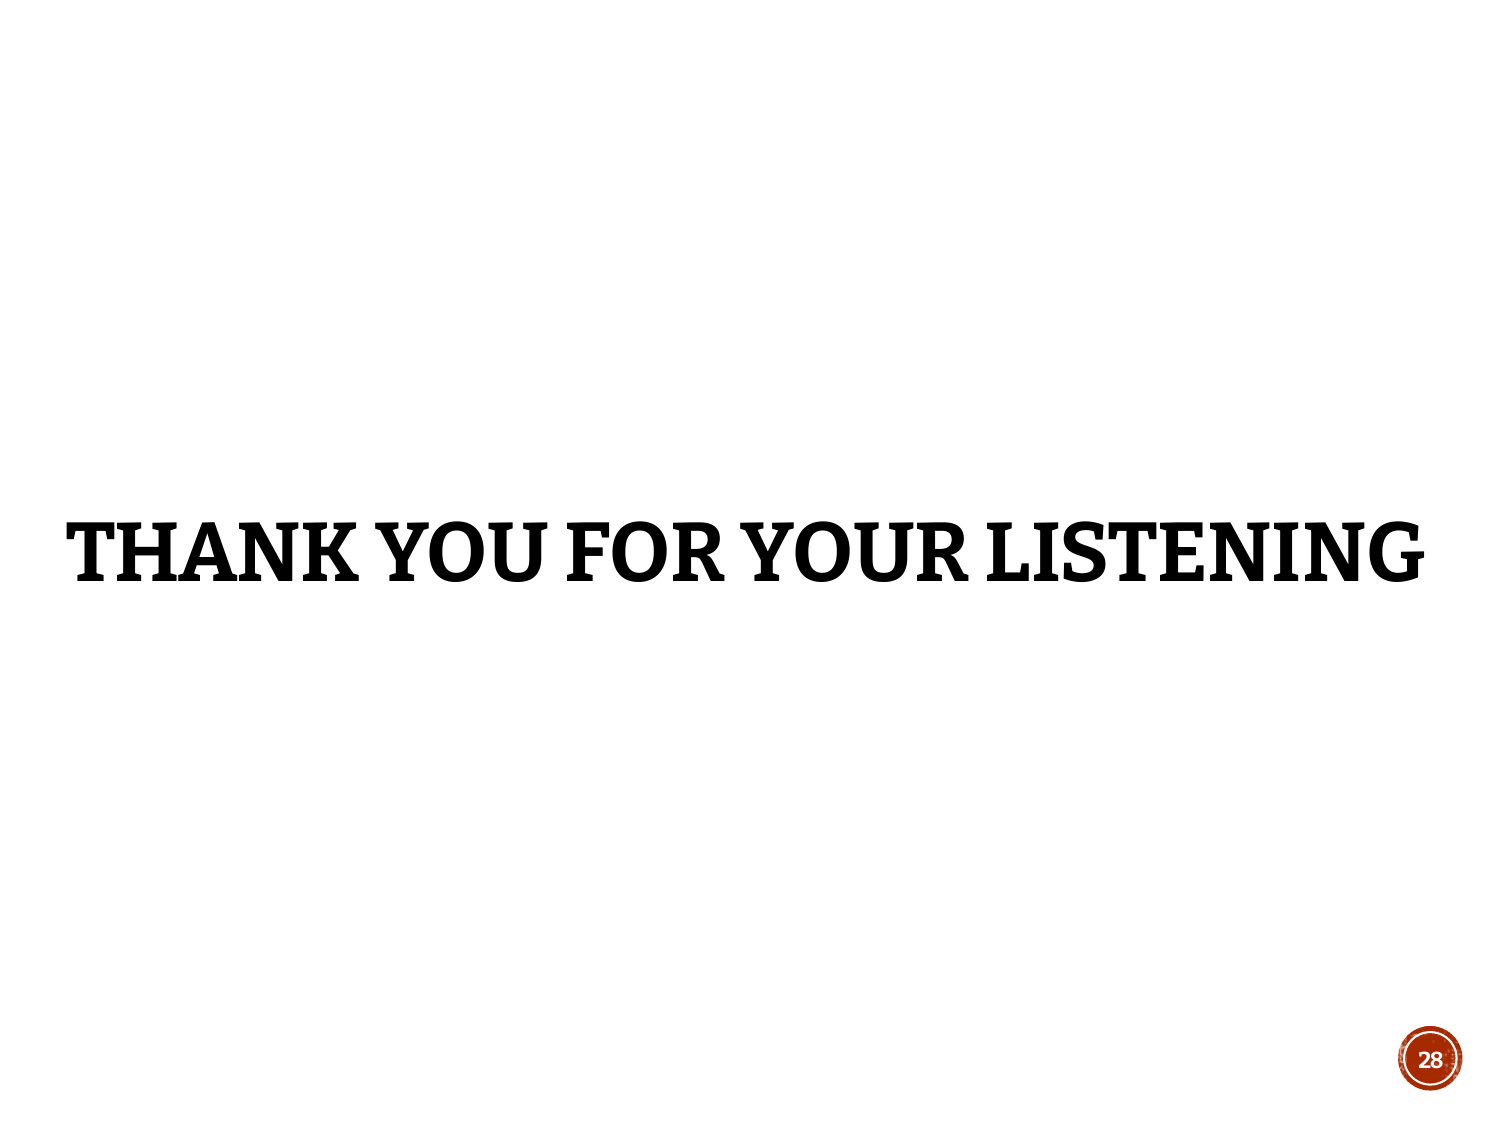

# Thank you for your Listening
28